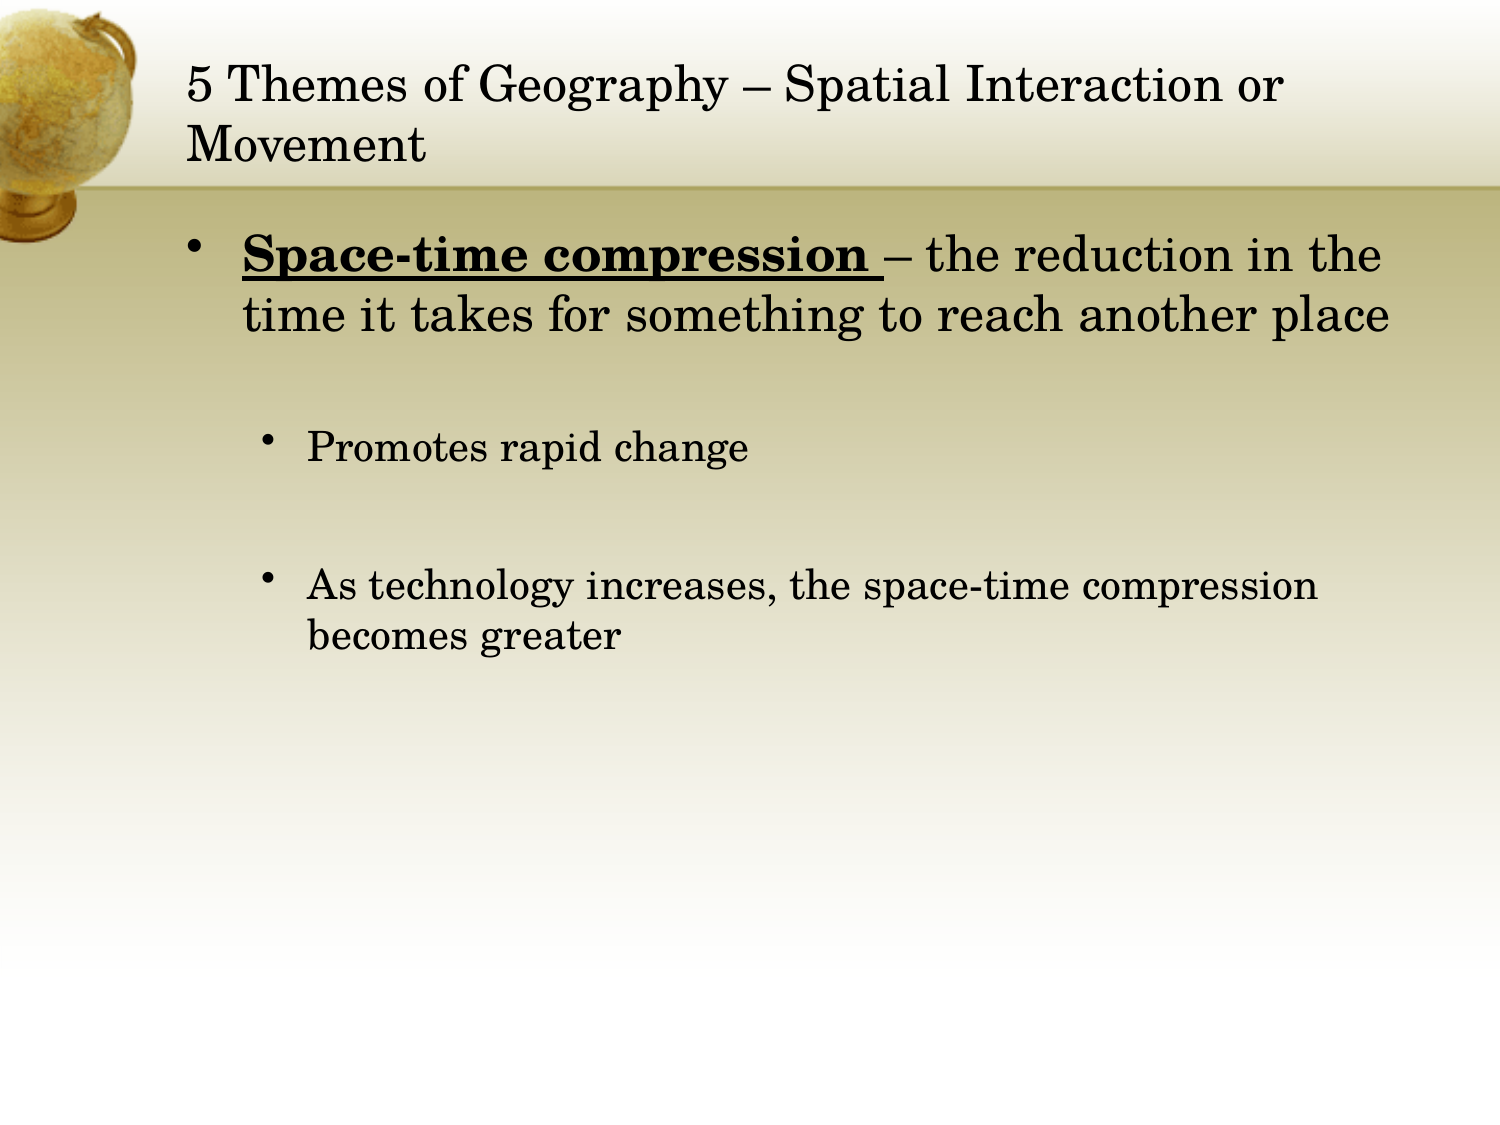

# 5 Themes of Geography – Spatial Interaction or Movement
Space-time compression – the reduction in the time it takes for something to reach another place

Promotes rapid change

As technology increases, the space-time compression becomes greater